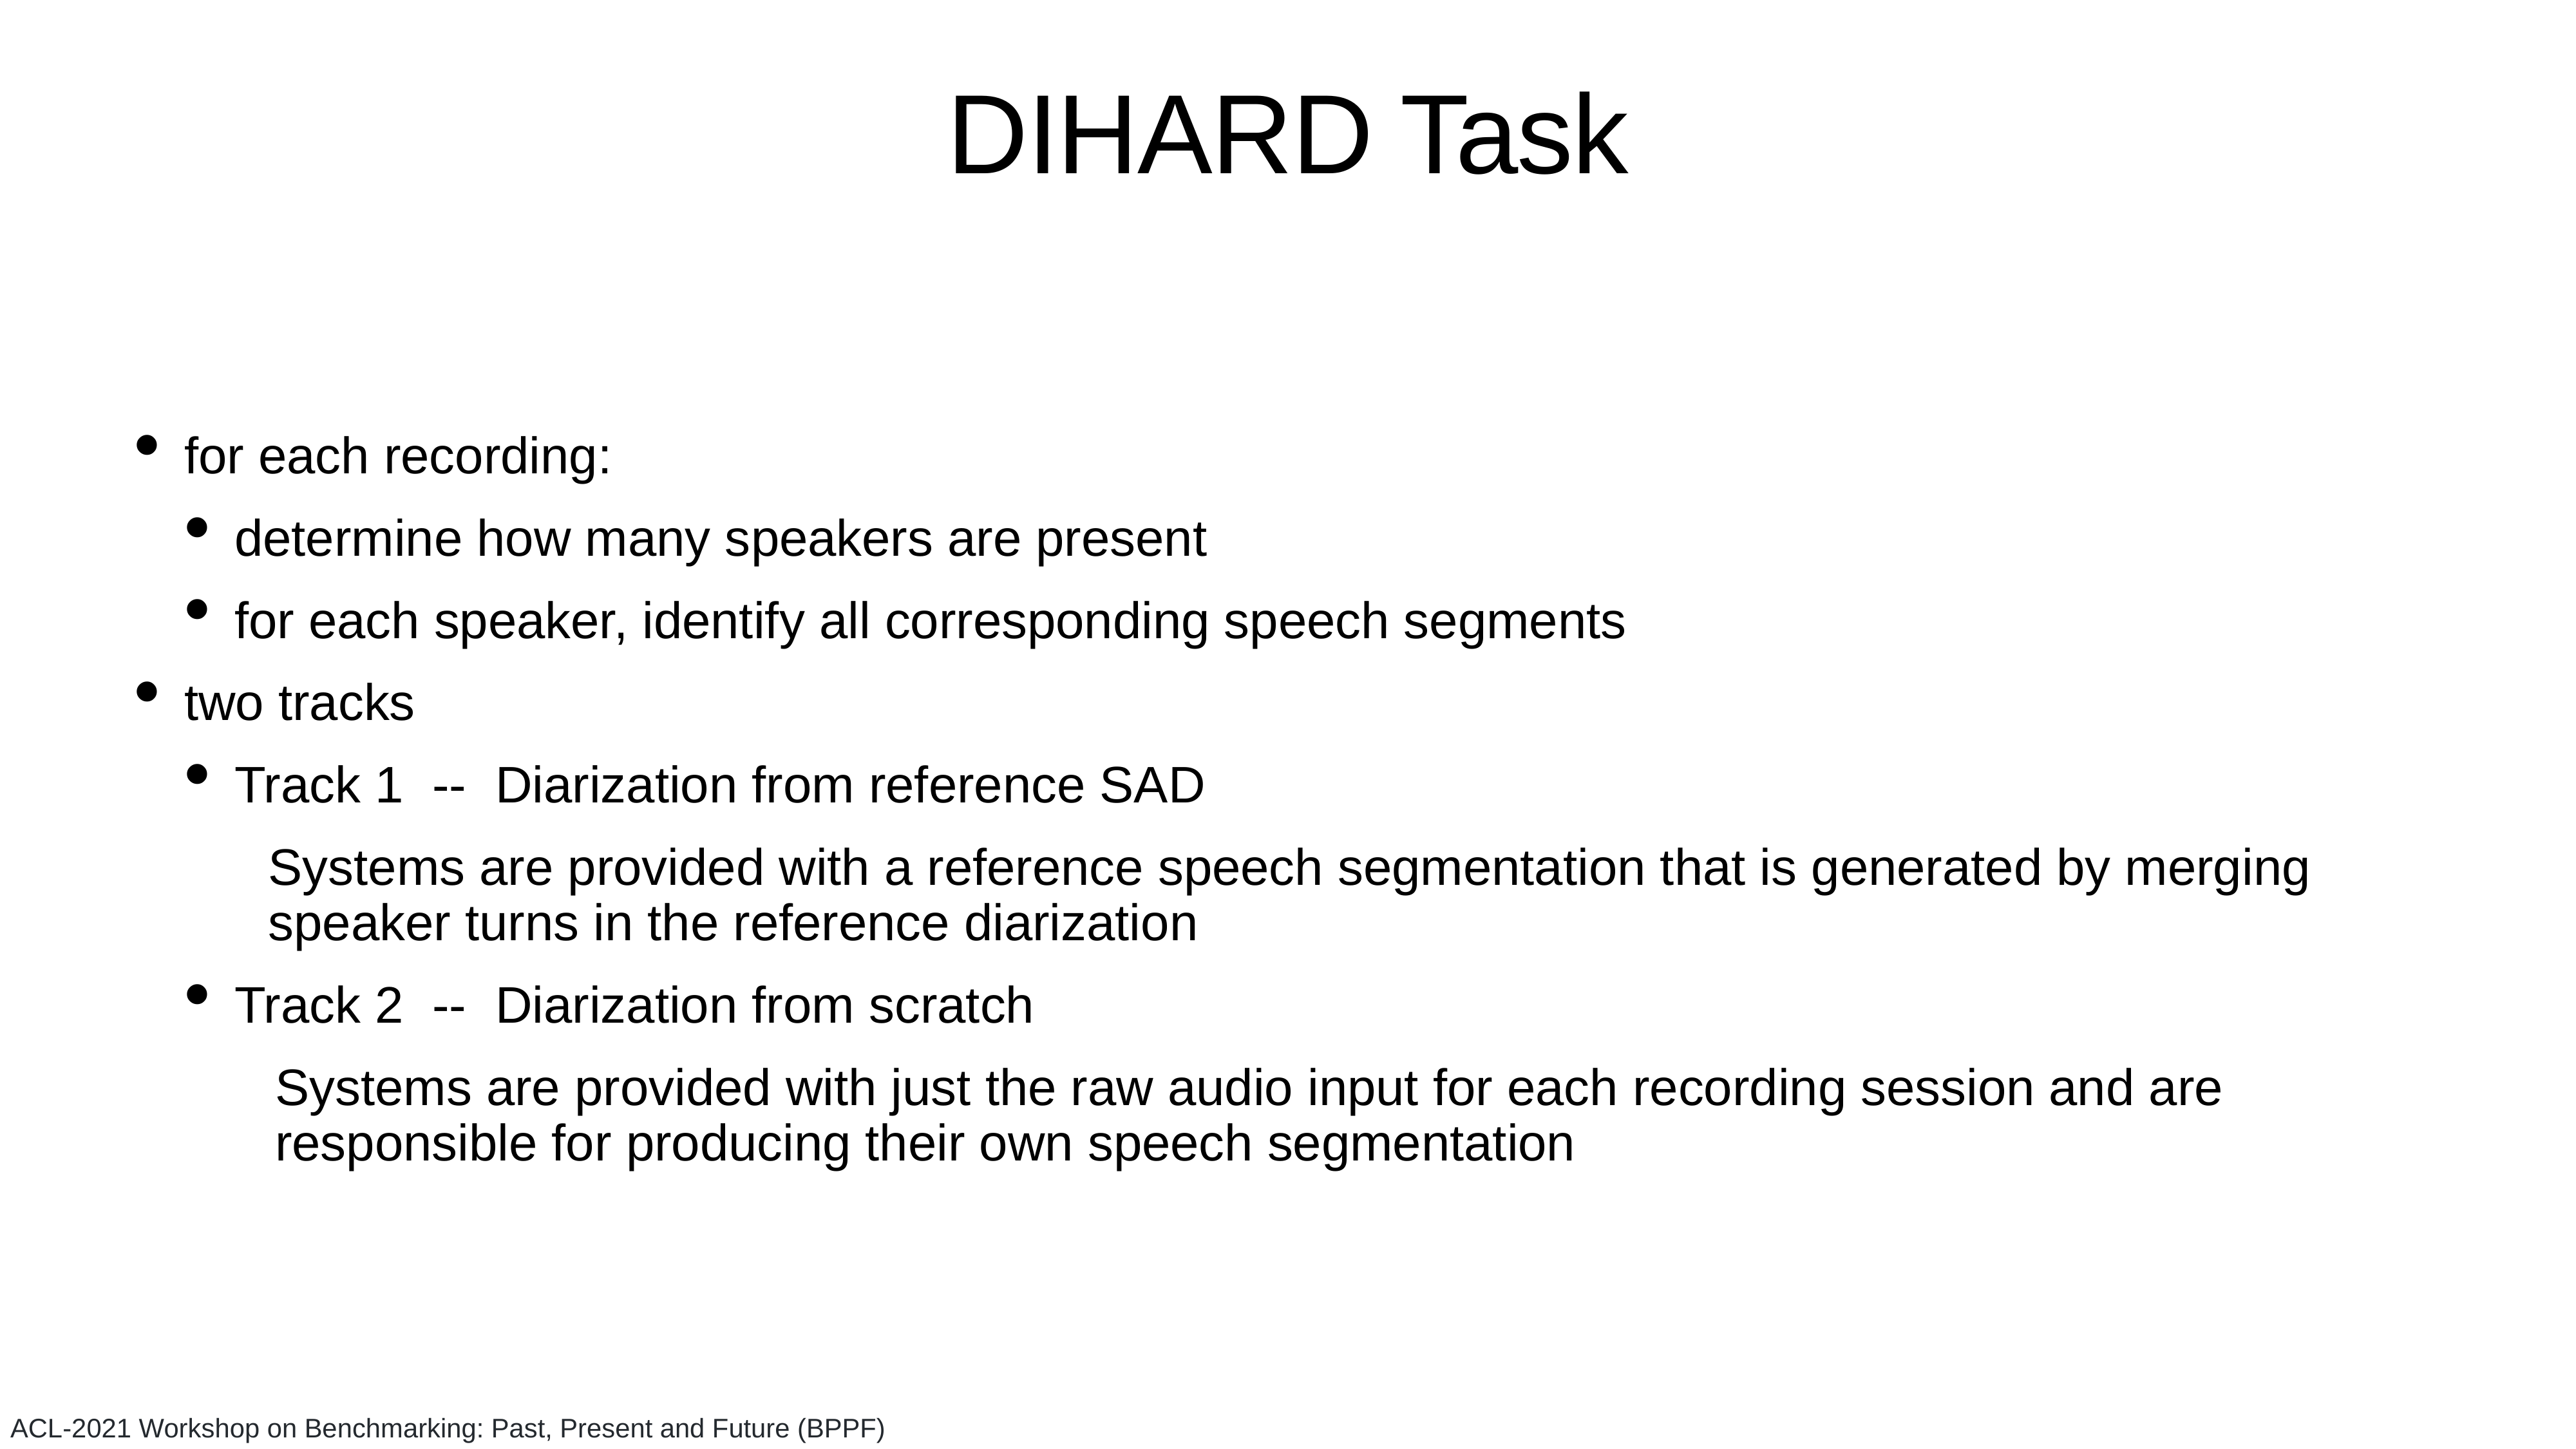

# DIHARD Task
for each recording:
determine how many speakers are present
for each speaker, identify all corresponding speech segments
two tracks
Track 1  --  Diarization from reference SAD
Systems are provided with a reference speech segmentation that is generated by merging speaker turns in the reference diarization
Track 2  --  Diarization from scratch
Systems are provided with just the raw audio input for each recording session and are responsible for producing their own speech segmentation